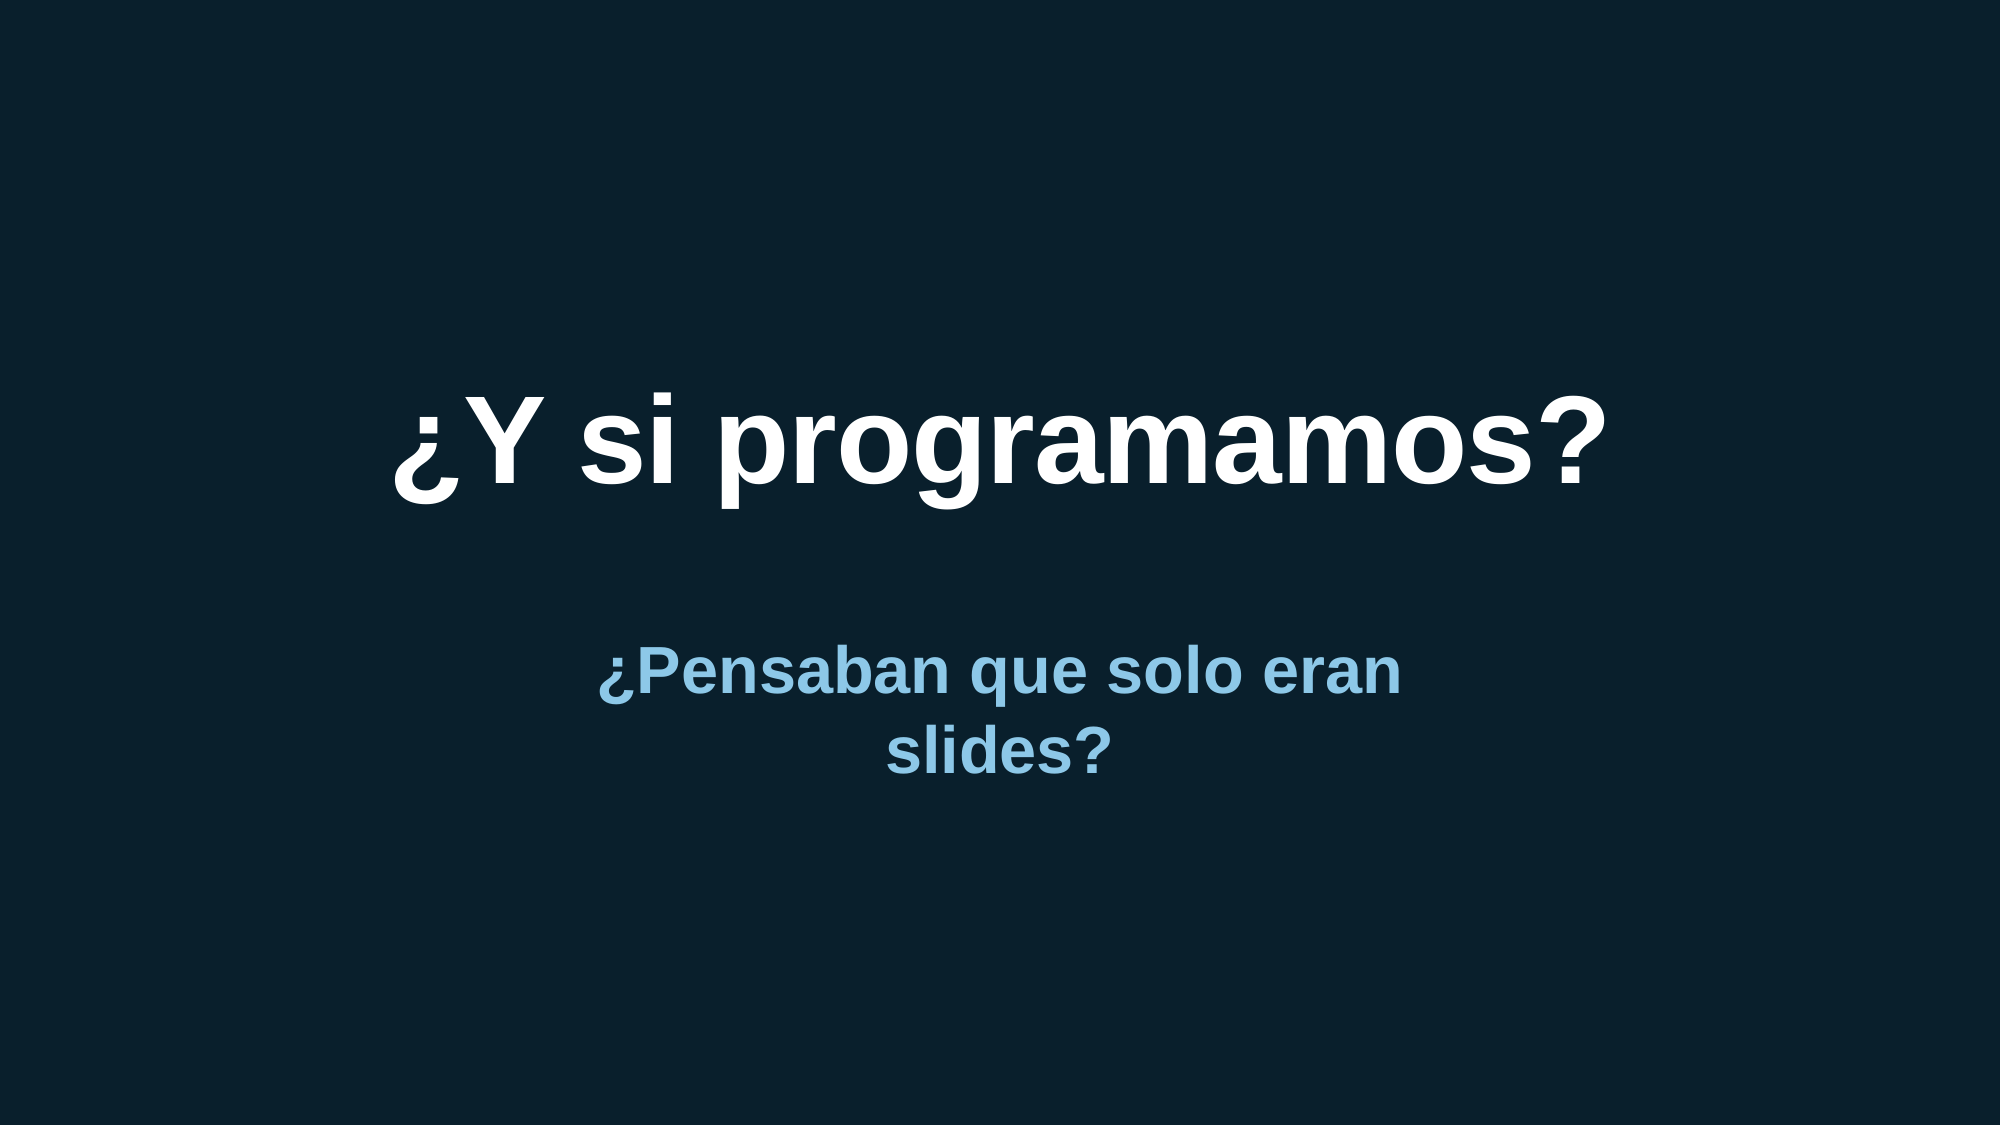

¿Y si programamos?
¿Pensaban que solo eran slides?